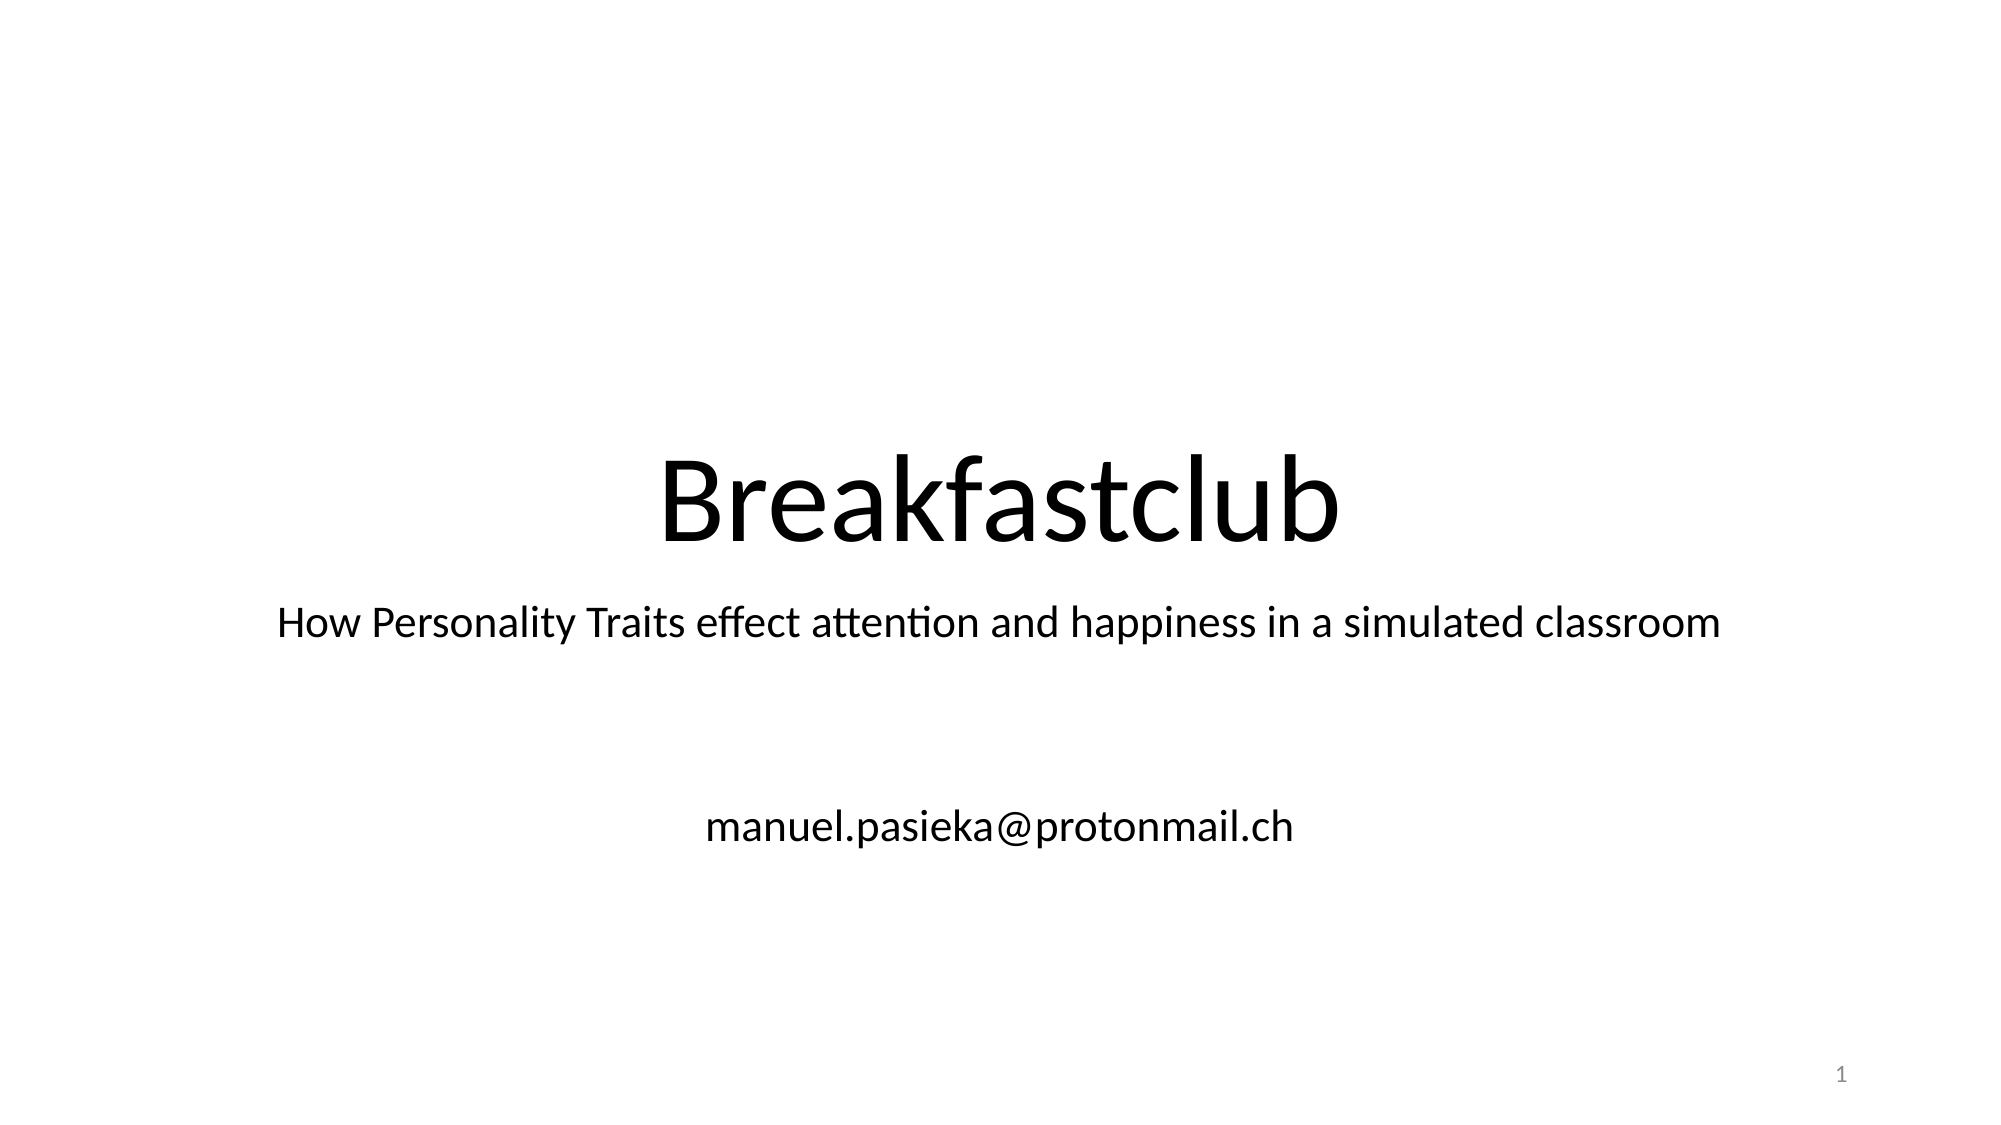

# Breakfastclub
How Personality Traits effect attention and happiness in a simulated classroom

manuel.pasieka@protonmail.ch
1